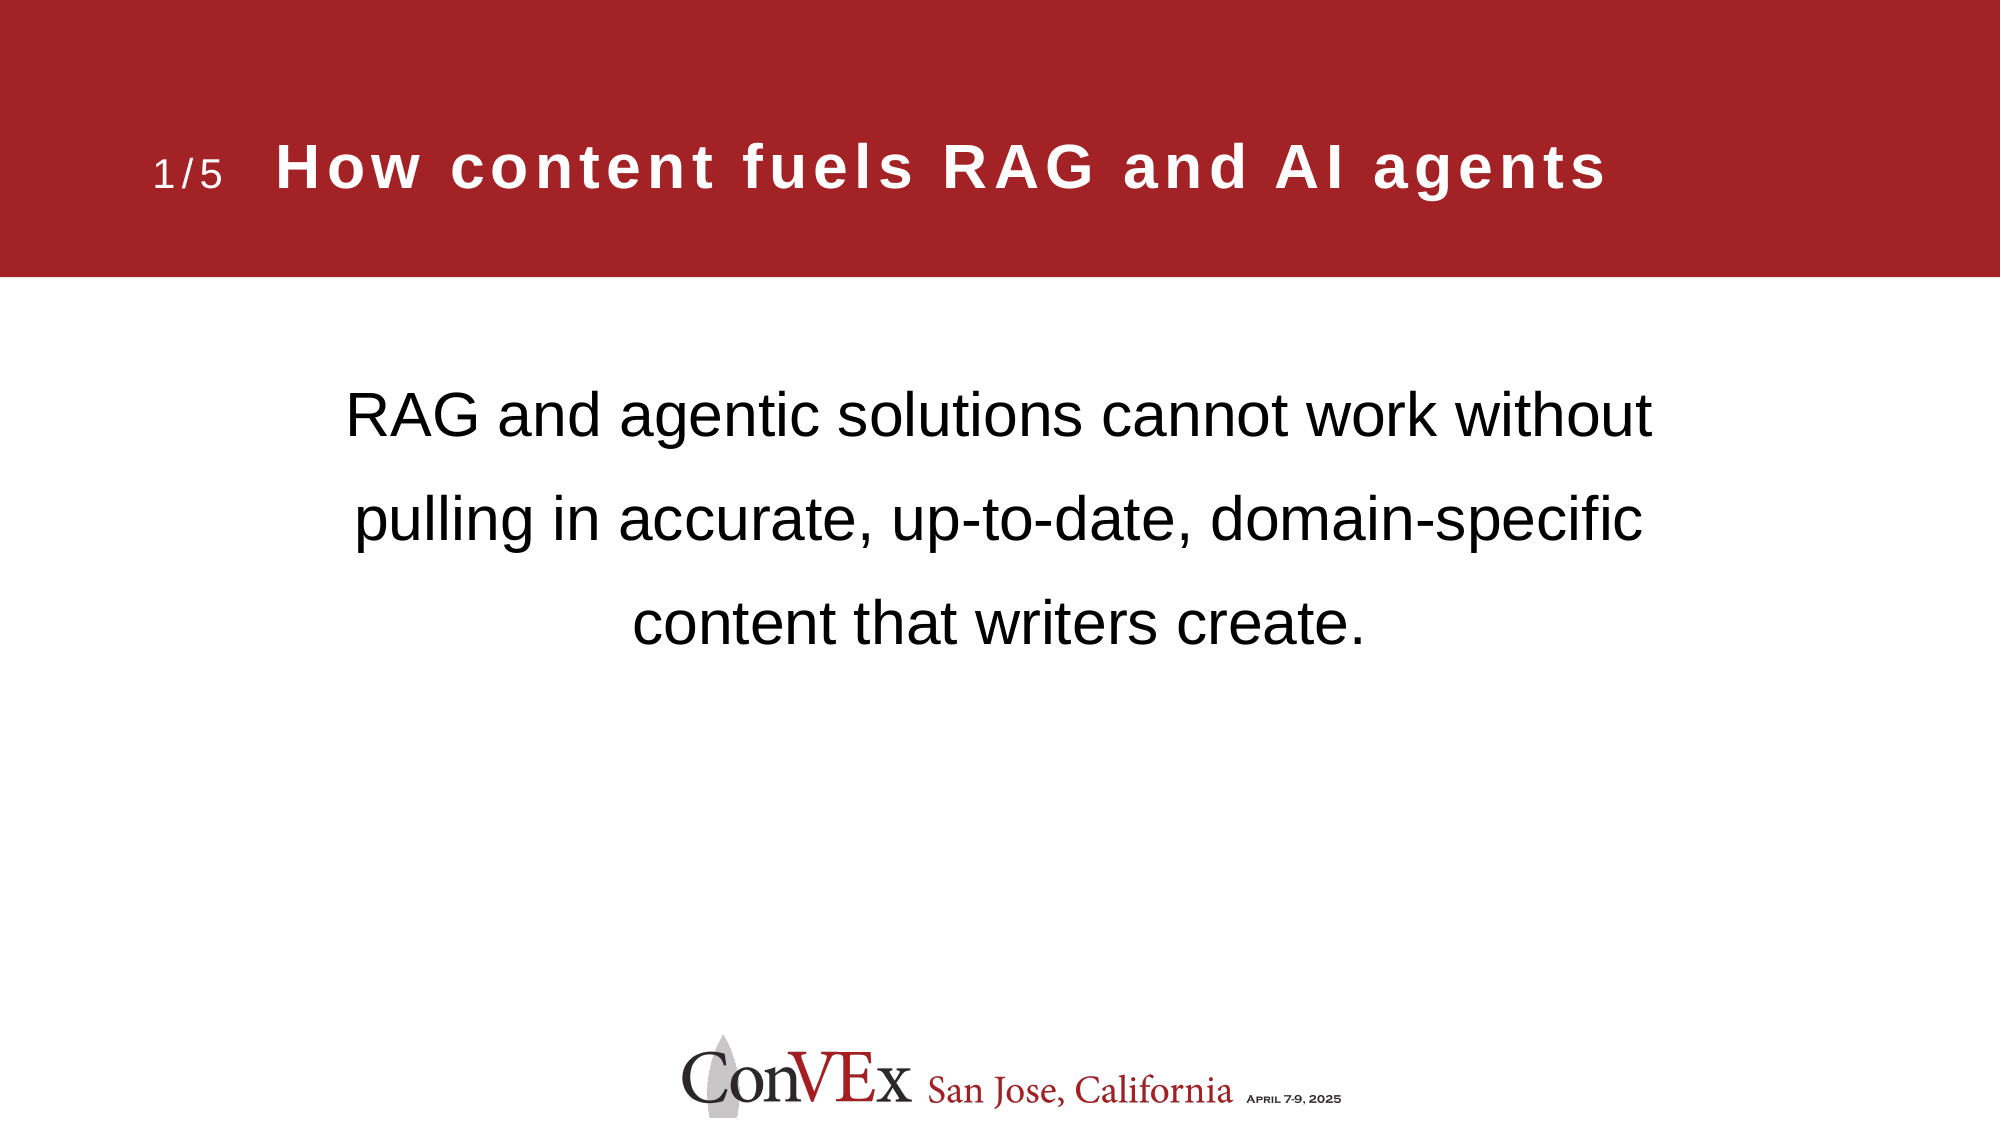

# 1/5  How content fuels RAG and AI agents
RAG and agentic solutions cannot work without pulling in accurate, up-to-date, domain-specific content that writers create.